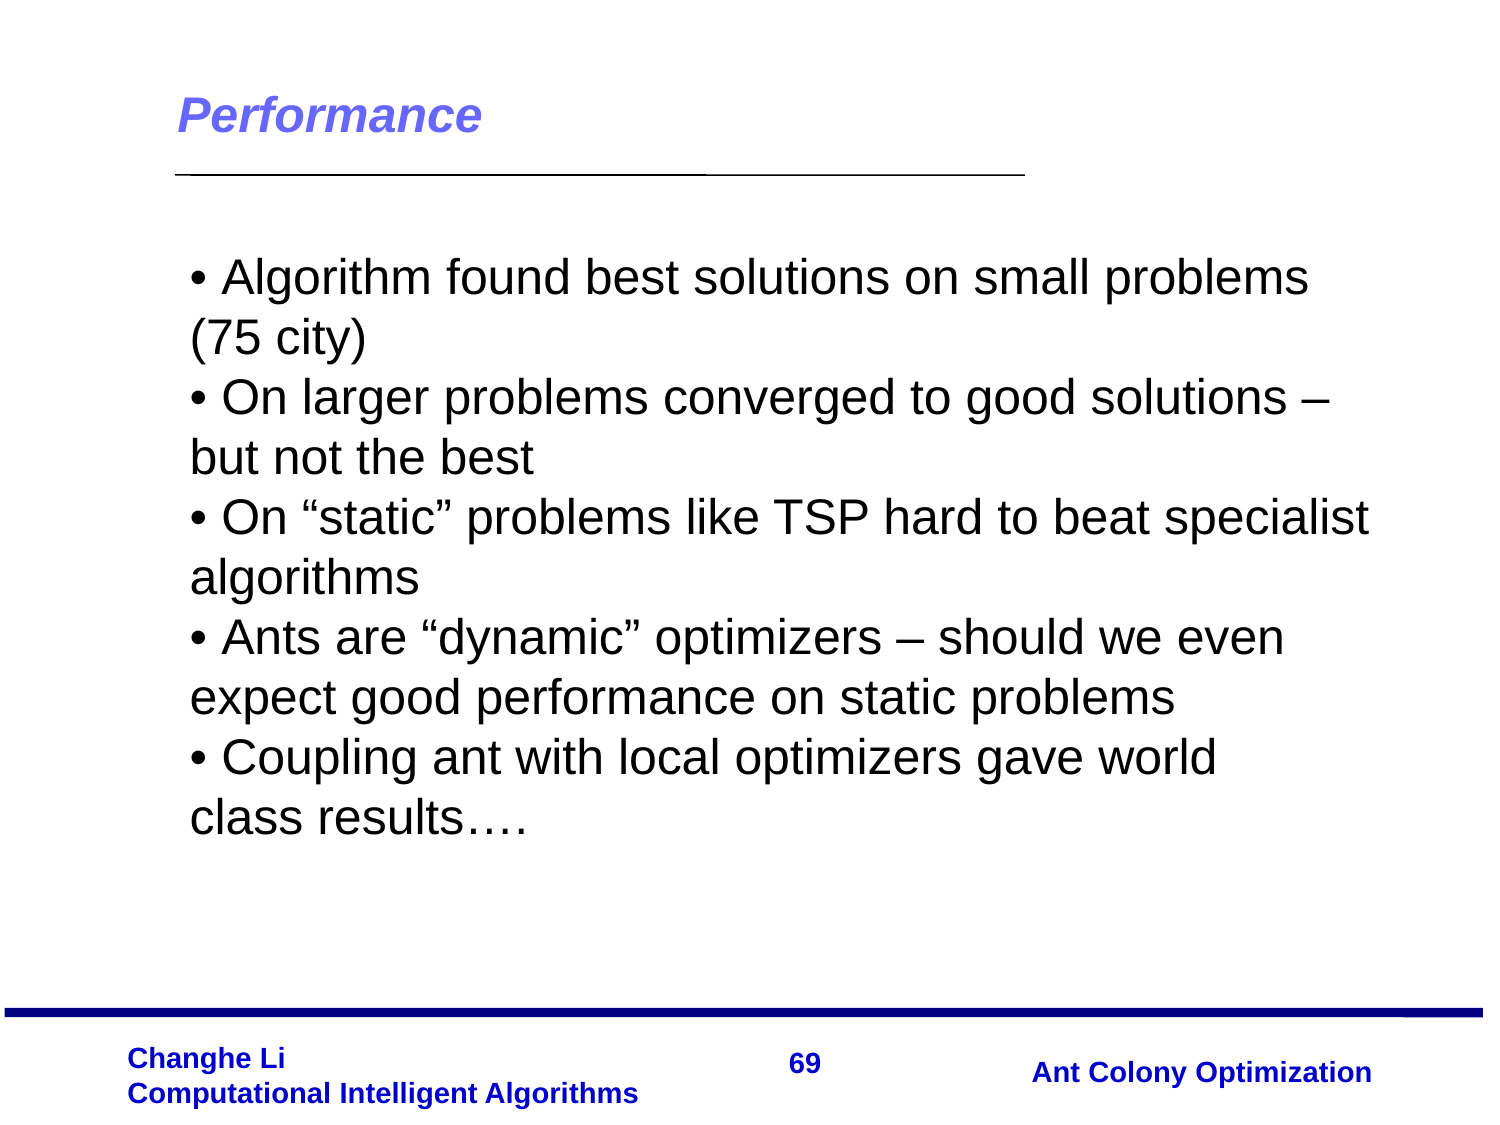

Performance

• Algorithm found best solutions on small problems
(75 city)
• On larger problems converged to good solutions –
but not the best
• On “static” problems like TSP hard to beat specialist algorithms
• Ants are “dynamic” optimizers – should we even
expect good performance on static problems
• Coupling ant with local optimizers gave world
class results….